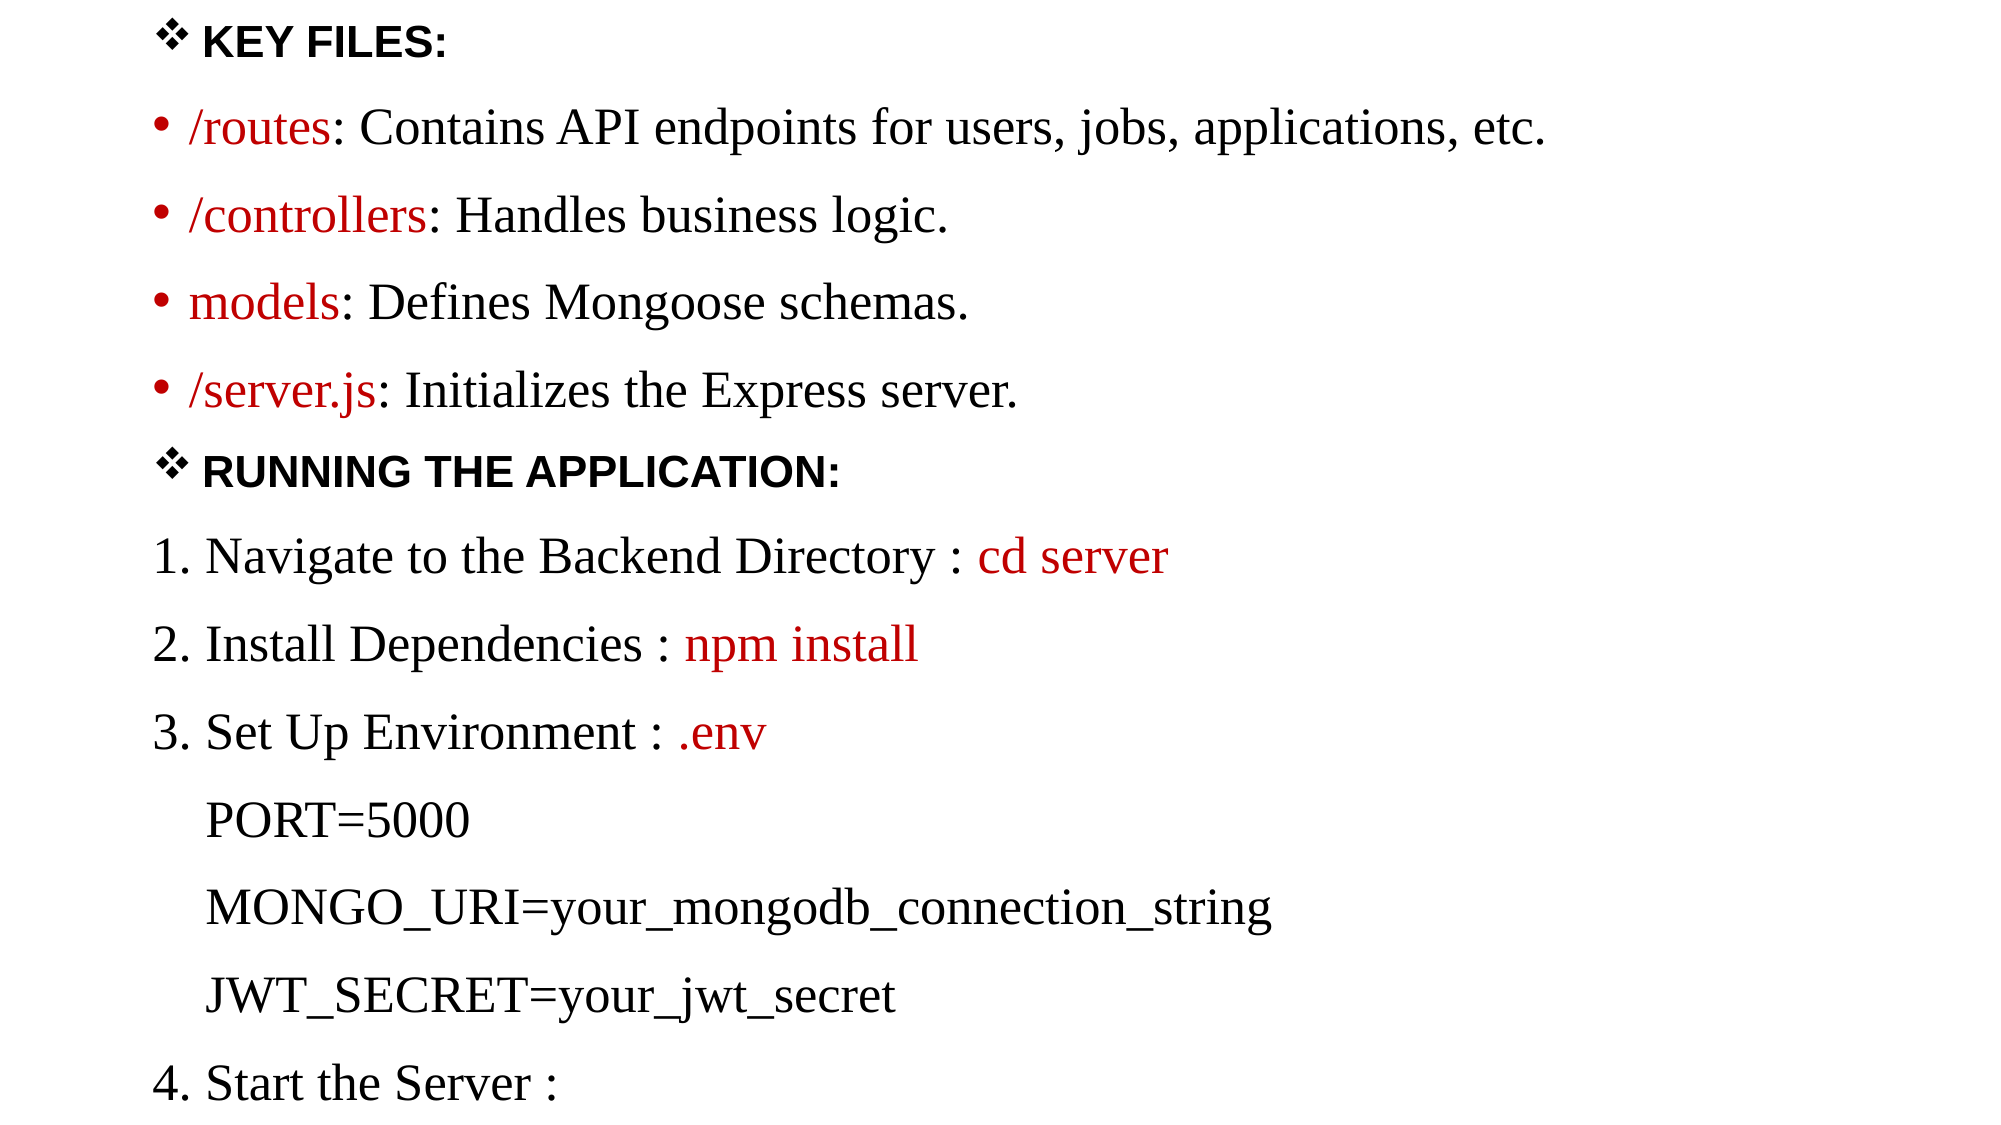

KEY FILES:
/routes: Contains API endpoints for users, jobs, applications, etc.
/controllers: Handles business logic.
models: Defines Mongoose schemas.
/server.js: Initializes the Express server.
 RUNNING THE APPLICATION:
1. Navigate to the Backend Directory : cd server
2. Install Dependencies : npm install
3. Set Up Environment : .env
    PORT=5000
    MONGO_URI=your_mongodb_connection_string
    JWT_SECRET=your_jwt_secret
4. Start the Server :

#